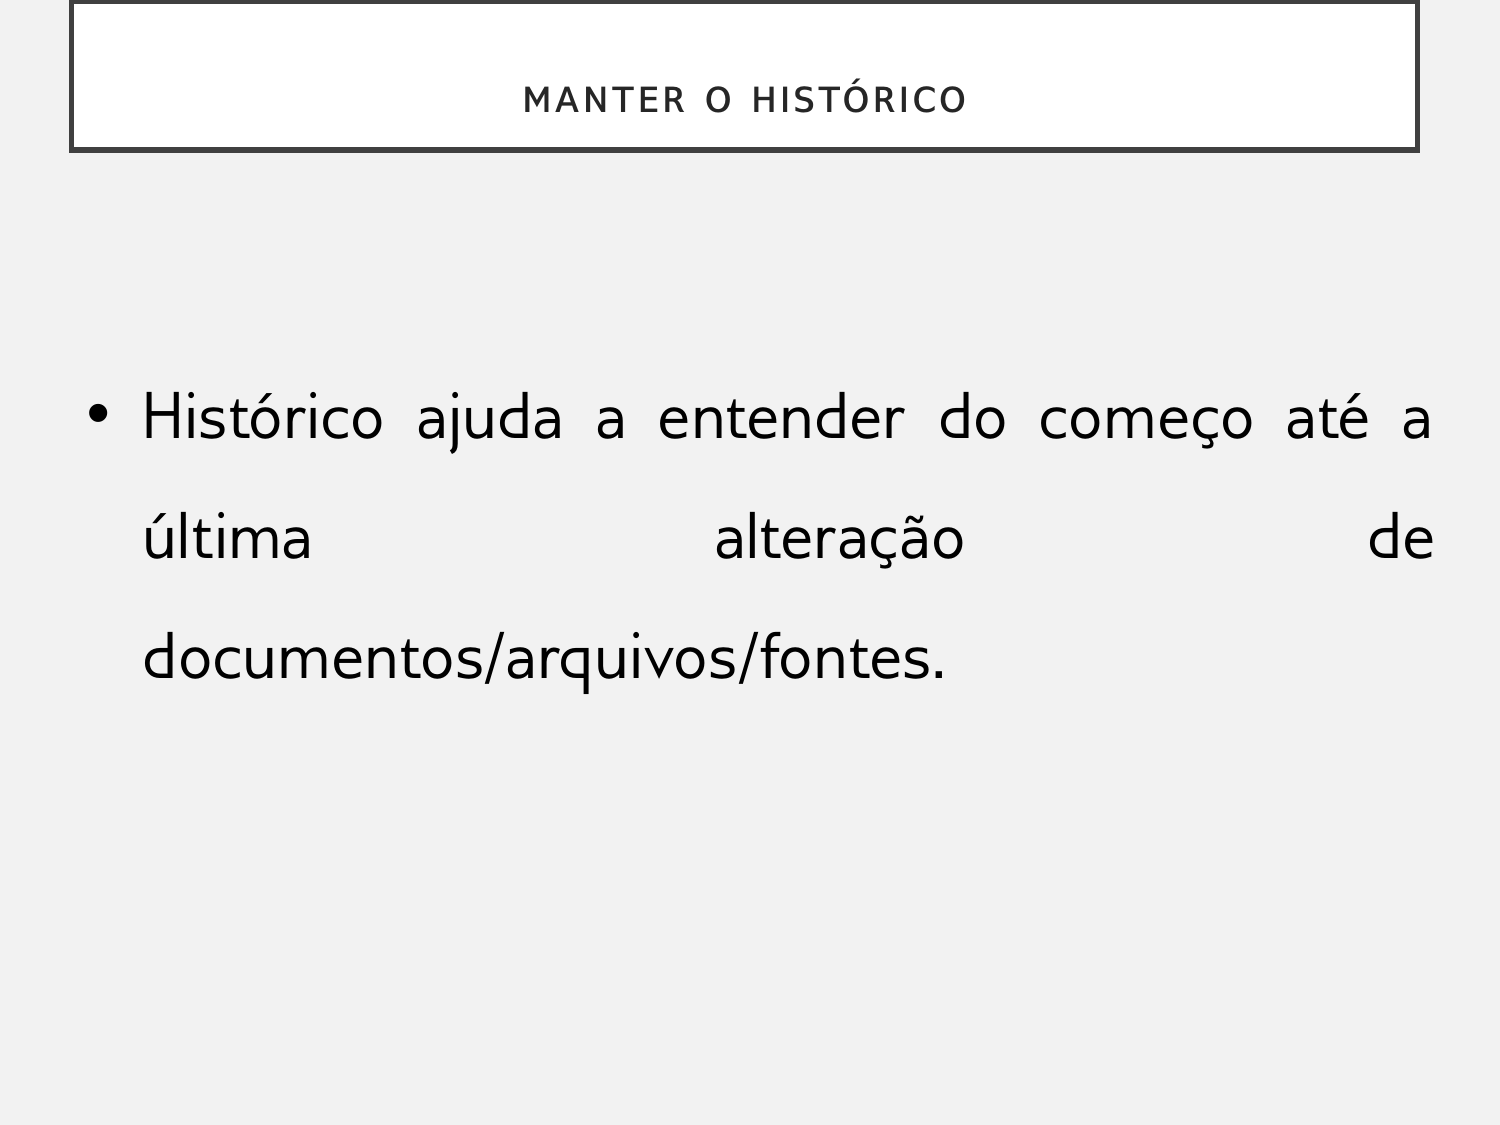

# MANTER O HISTÓRICO

Histórico ajuda a entender do começo até a última alteração de documentos/arquivos/fontes.